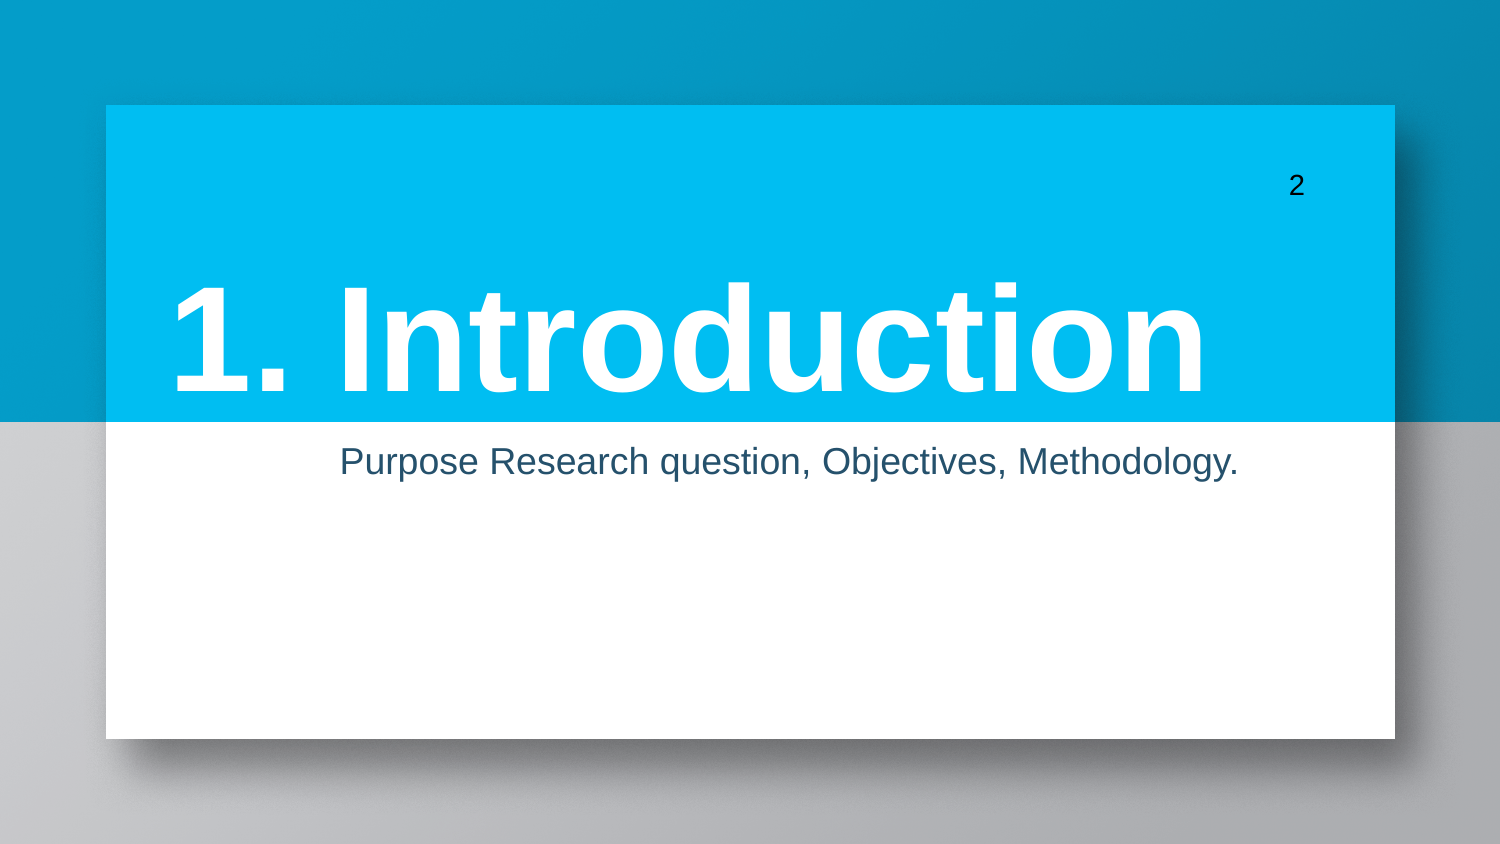

2
1. Introduction
Purpose Research question, Objectives, Methodology.